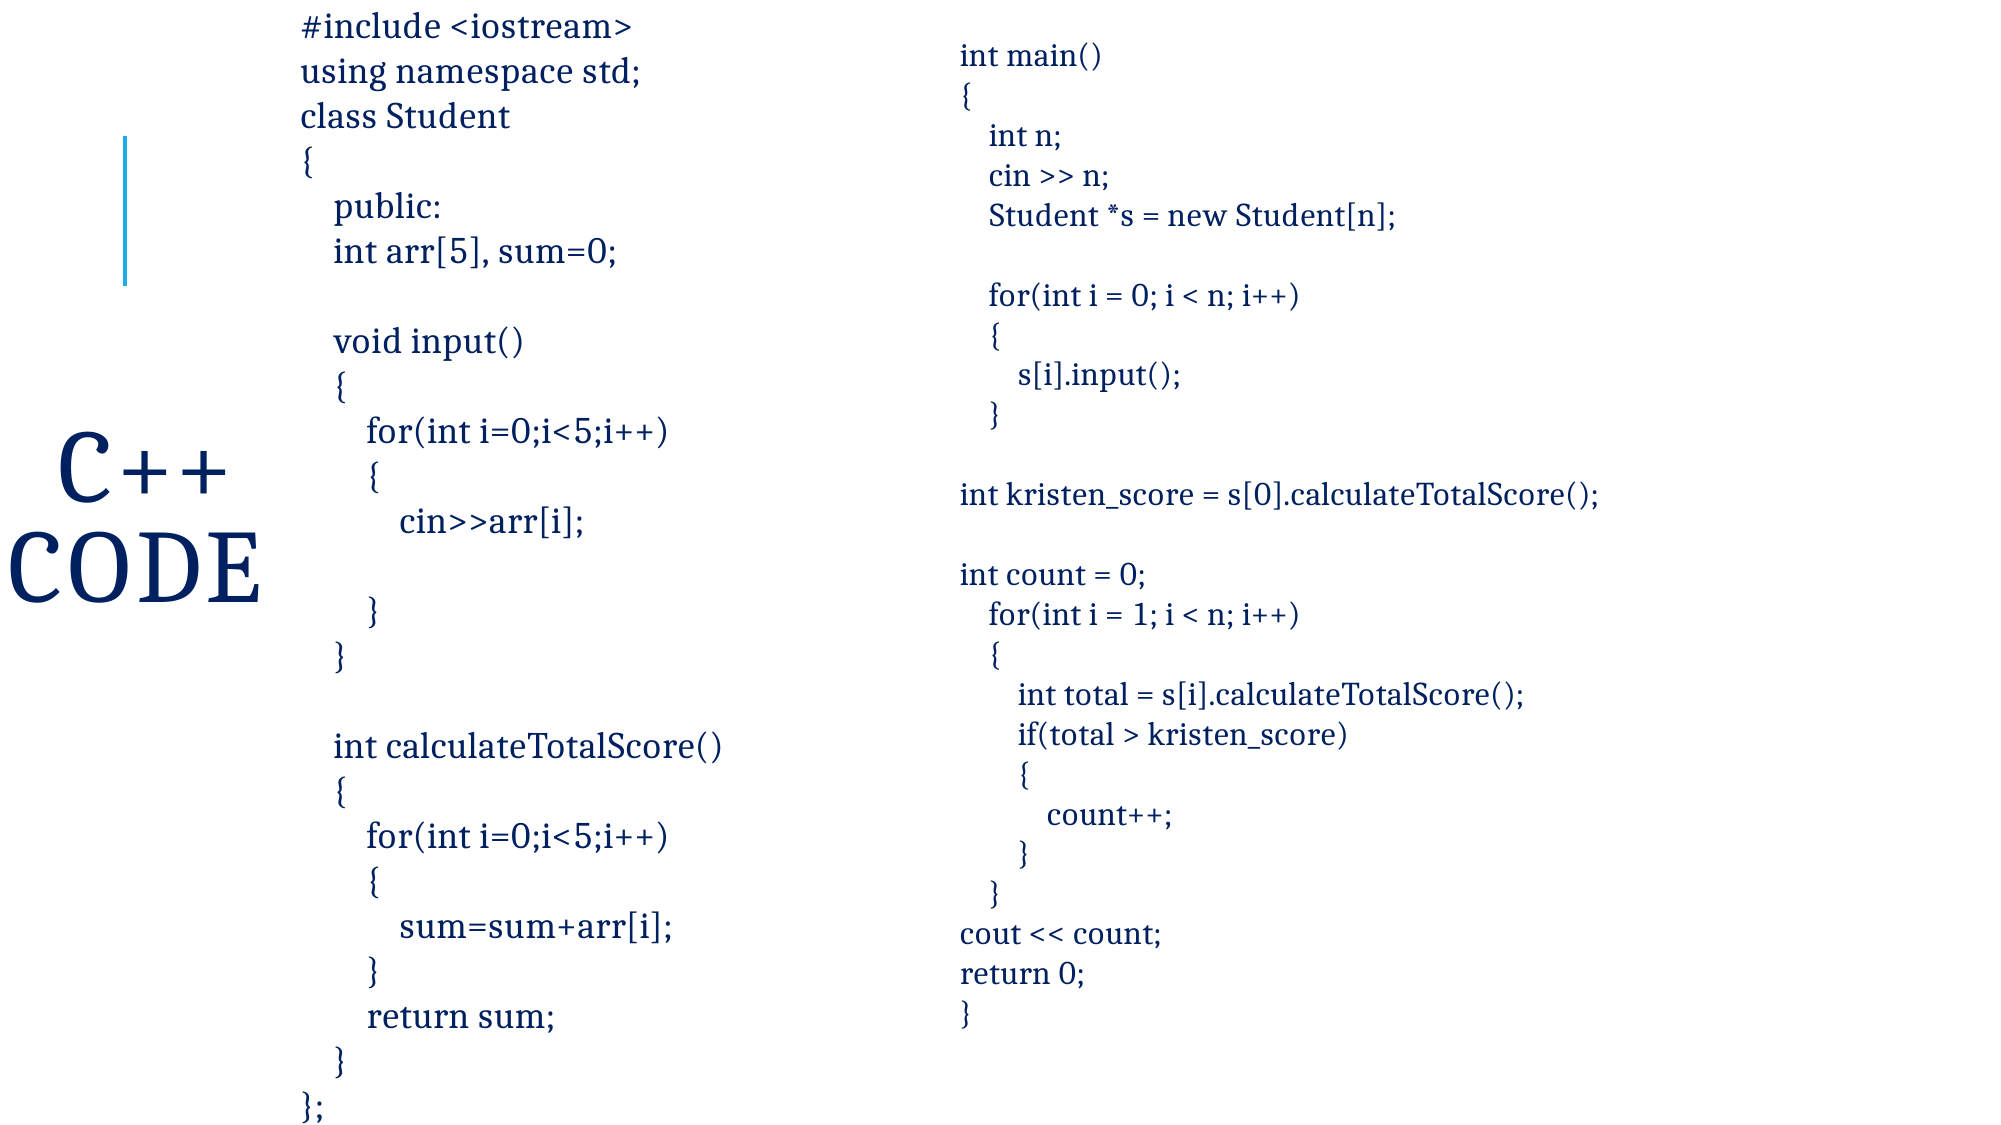

#include <iostream>
using namespace std;
class Student
{
    public:
    int arr[5], sum=0;

    void input()
    {
        for(int i=0;i<5;i++)
        {
            cin>>arr[i];

        }
    }

    int calculateTotalScore()
    {
        for(int i=0;i<5;i++)
        {
            sum=sum+arr[i];
        }
        return sum;
    }
};

int main()
{
    int n;
    cin >> n;
    Student *s = new Student[n];

    for(int i = 0; i < n; i++)
    {
        s[i].input();
    }

int kristen_score = s[0].calculateTotalScore();

int count = 0;
    for(int i = 1; i < n; i++)
    {
        int total = s[i].calculateTotalScore();
        if(total > kristen_score)
        {
            count++;
        }
    }
cout << count;
return 0;
}

# C++ CODE